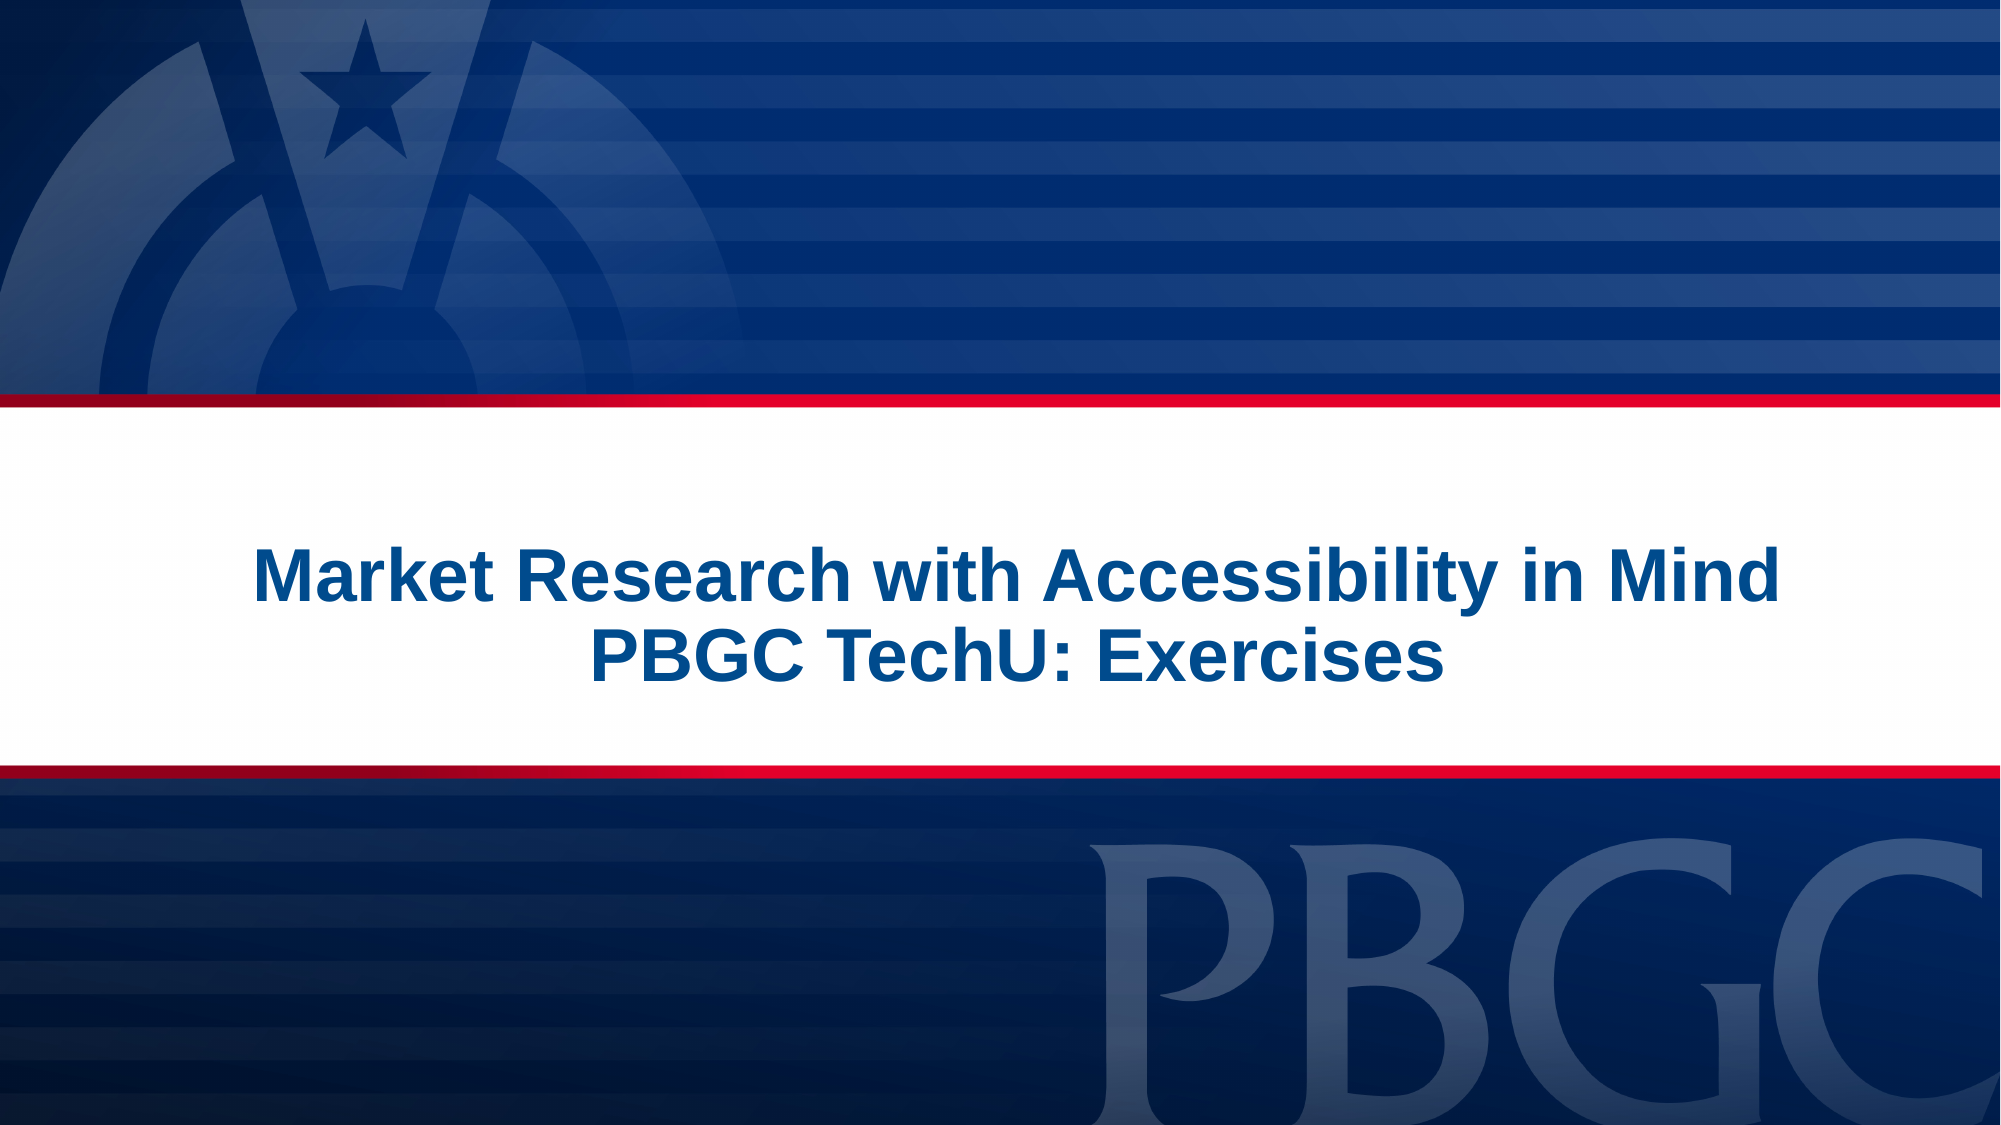

# Market Research with Accessibility in Mind PBGC TechU: Exercises